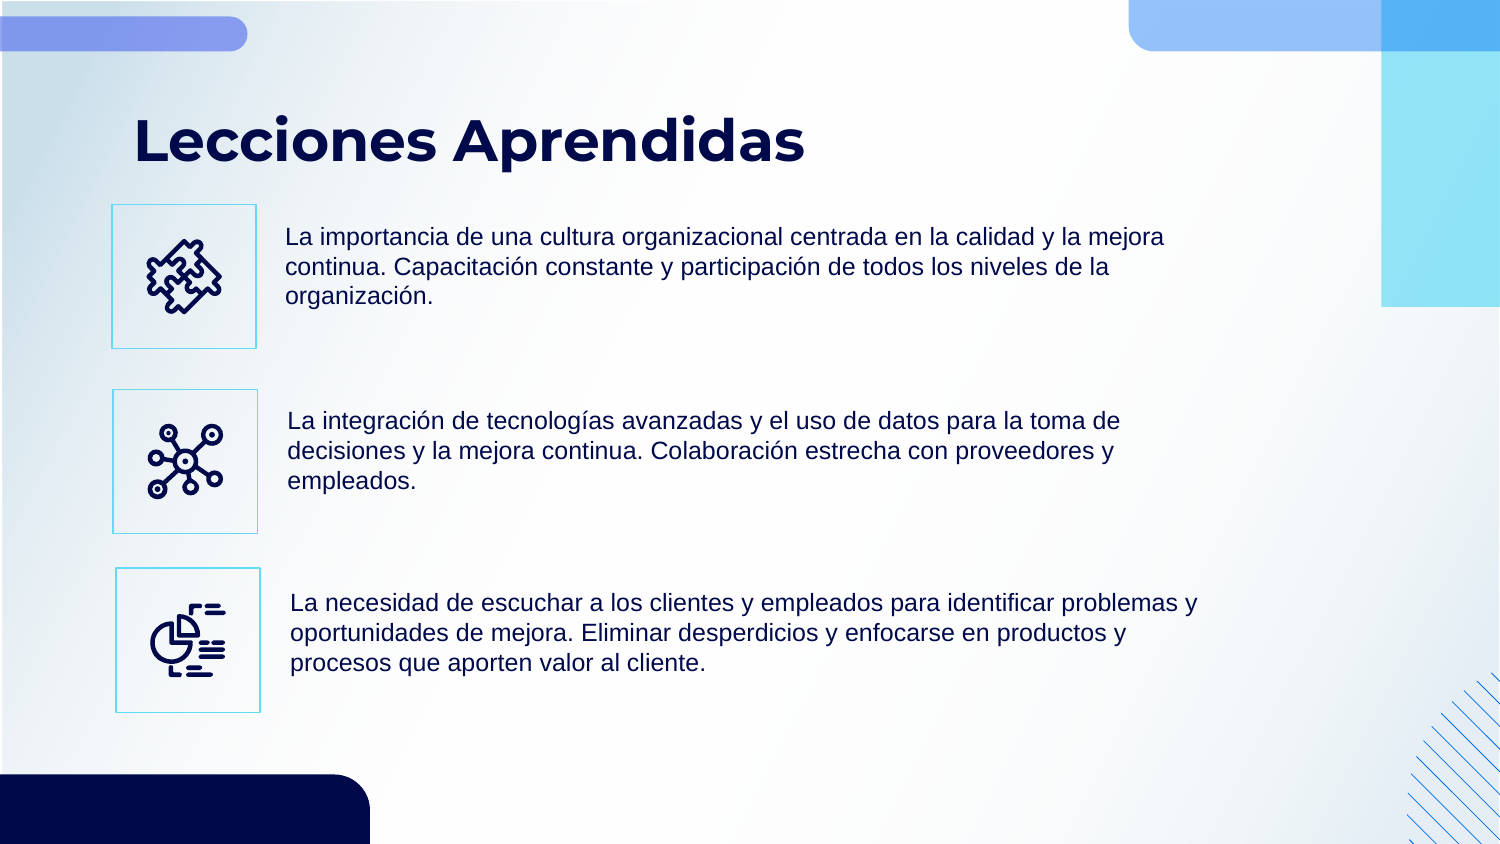

# Lecciones Aprendidas

La importancia de una cultura organizacional centrada en la calidad y la mejora continua. Capacitación constante y participación de todos los niveles de la organización.

La integración de tecnologías avanzadas y el uso de datos para la toma de decisiones y la mejora continua. Colaboración estrecha con proveedores y empleados.

La necesidad de escuchar a los clientes y empleados para identificar problemas y oportunidades de mejora. Eliminar desperdicios y enfocarse en productos y procesos que aporten valor al cliente.